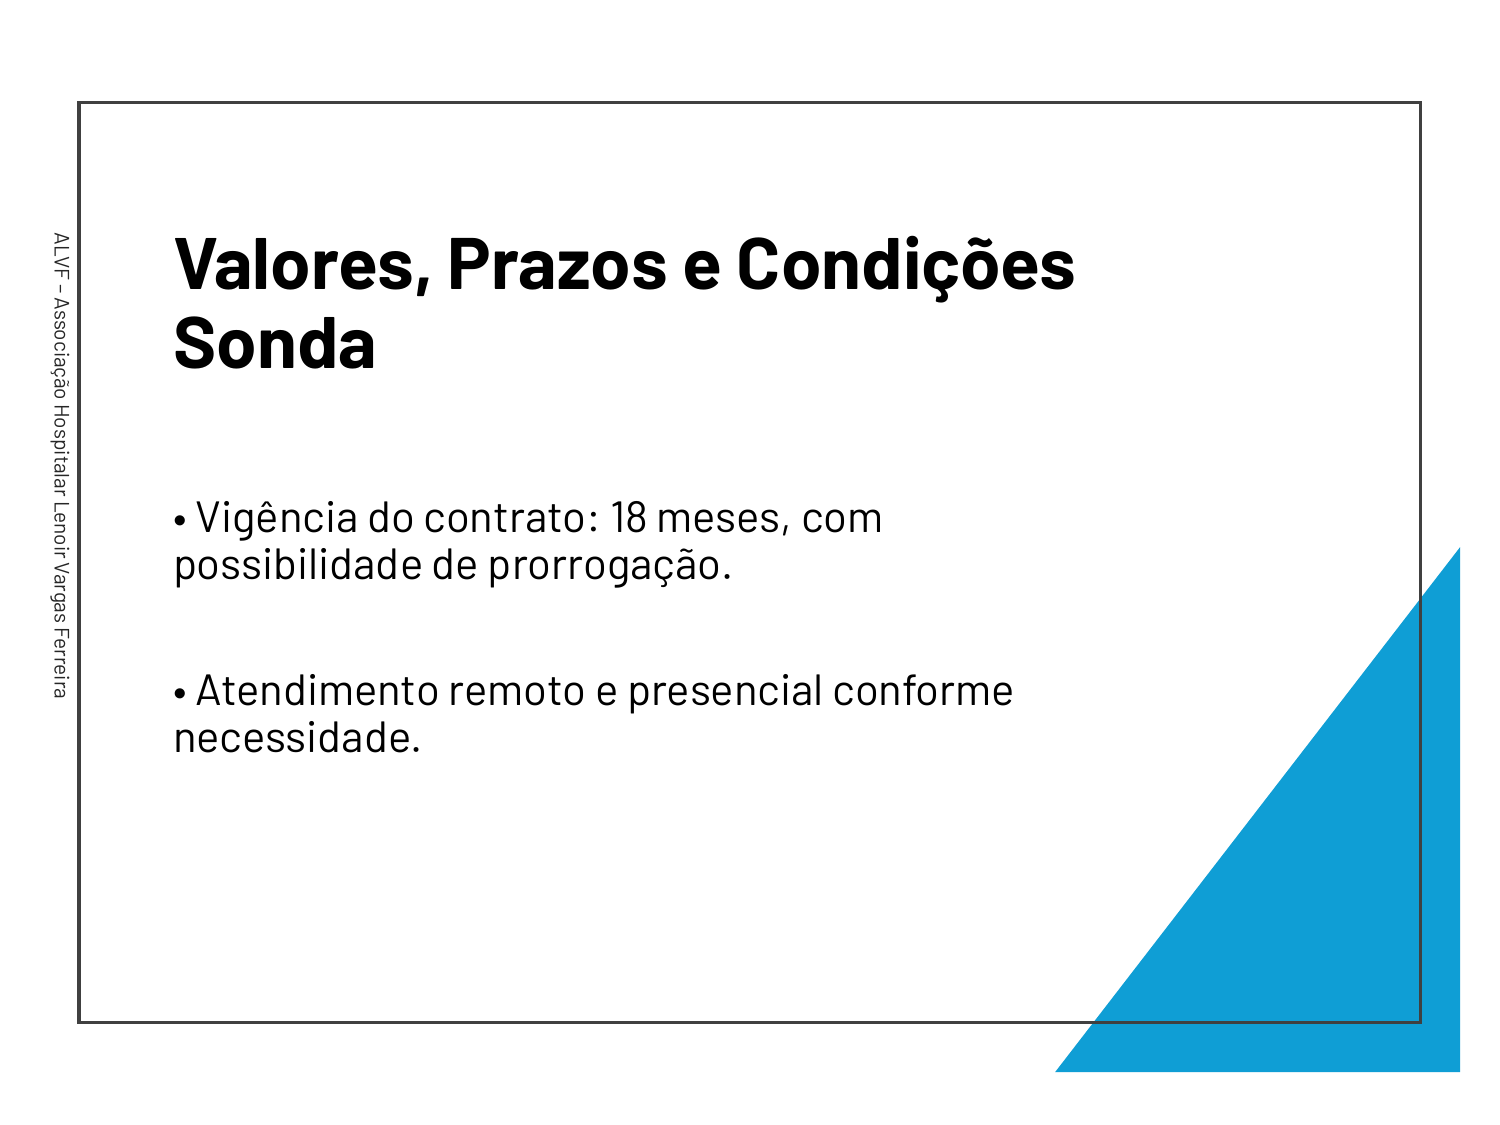

# Valores, Prazos e Condições Sonda
• Vigência do contrato: 18 meses, com possibilidade de prorrogação.

• Atendimento remoto e presencial conforme necessidade.

ALVF – Associação Hospitalar Lenoir Vargas Ferreira